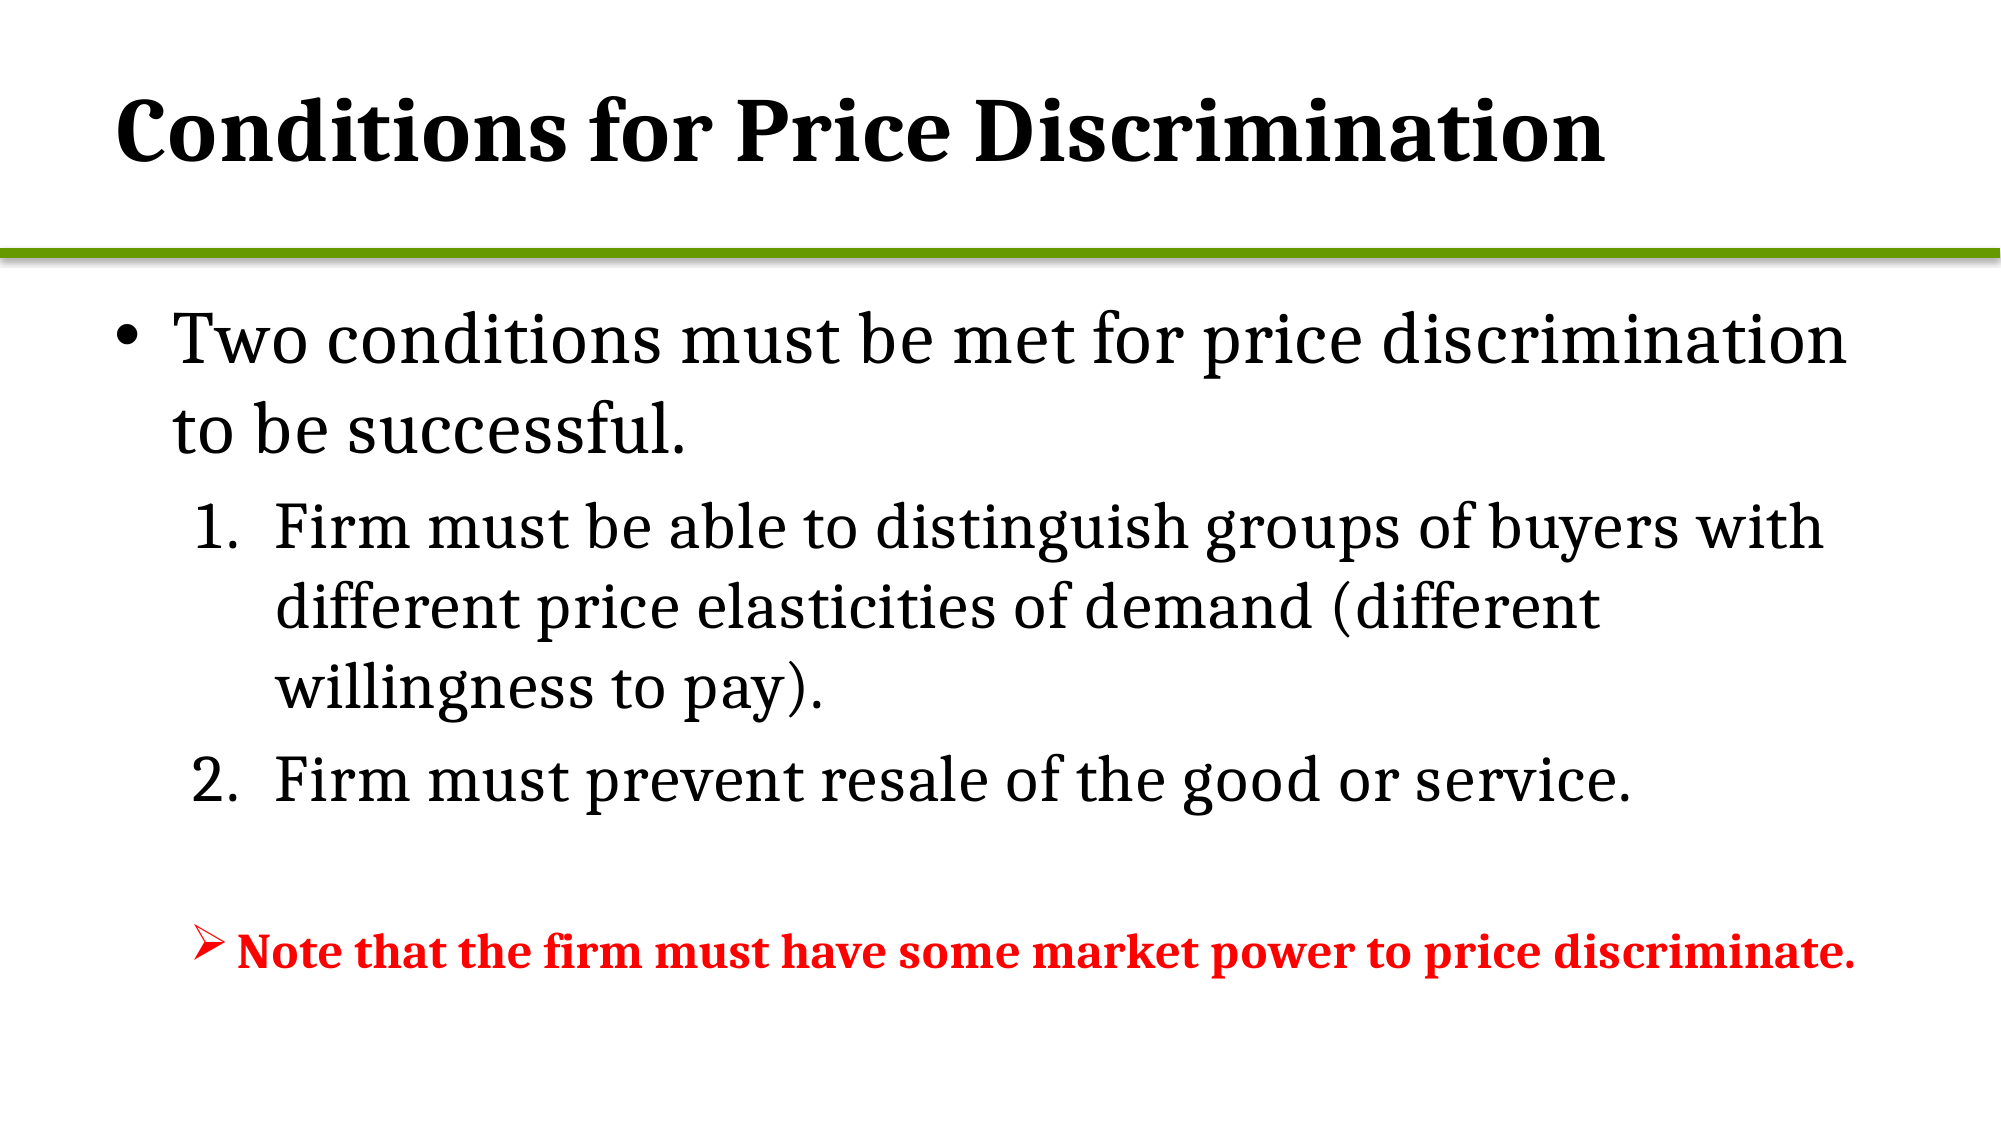

# Conditions for Price Discrimination
Two conditions must be met for price discrimination to be successful.
Firm must be able to distinguish groups of buyers with different price elasticities of demand (different willingness to pay).
Firm must prevent resale of the good or service.

Note that the firm must have some market power to price discriminate.